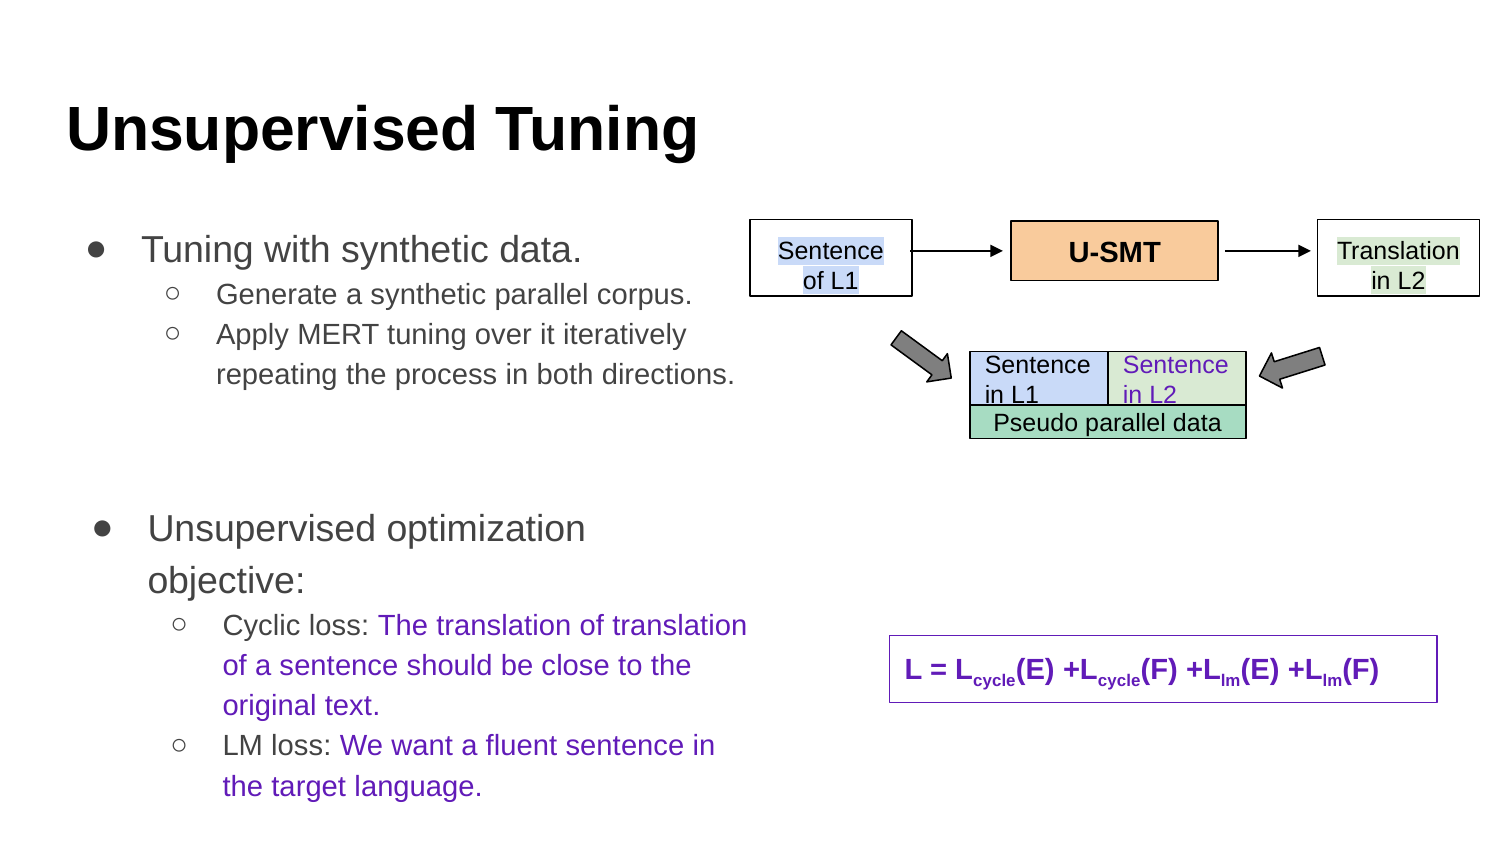

# Unsupervised Tuning
Tuning with synthetic data.
Generate a synthetic parallel corpus.
Apply MERT tuning over it iteratively repeating the process in both directions.
Translation in L2
Sentence of L1
U-SMT

Sentence in L1
Sentence in L2
Pseudo parallel data
Unsupervised optimization objective:
Cyclic loss: The translation of translation of a sentence should be close to the original text.
LM loss: We want a fluent sentence in the target language.
L = Lcycle(E) +Lcycle(F) +Llm(E) +Llm(F)